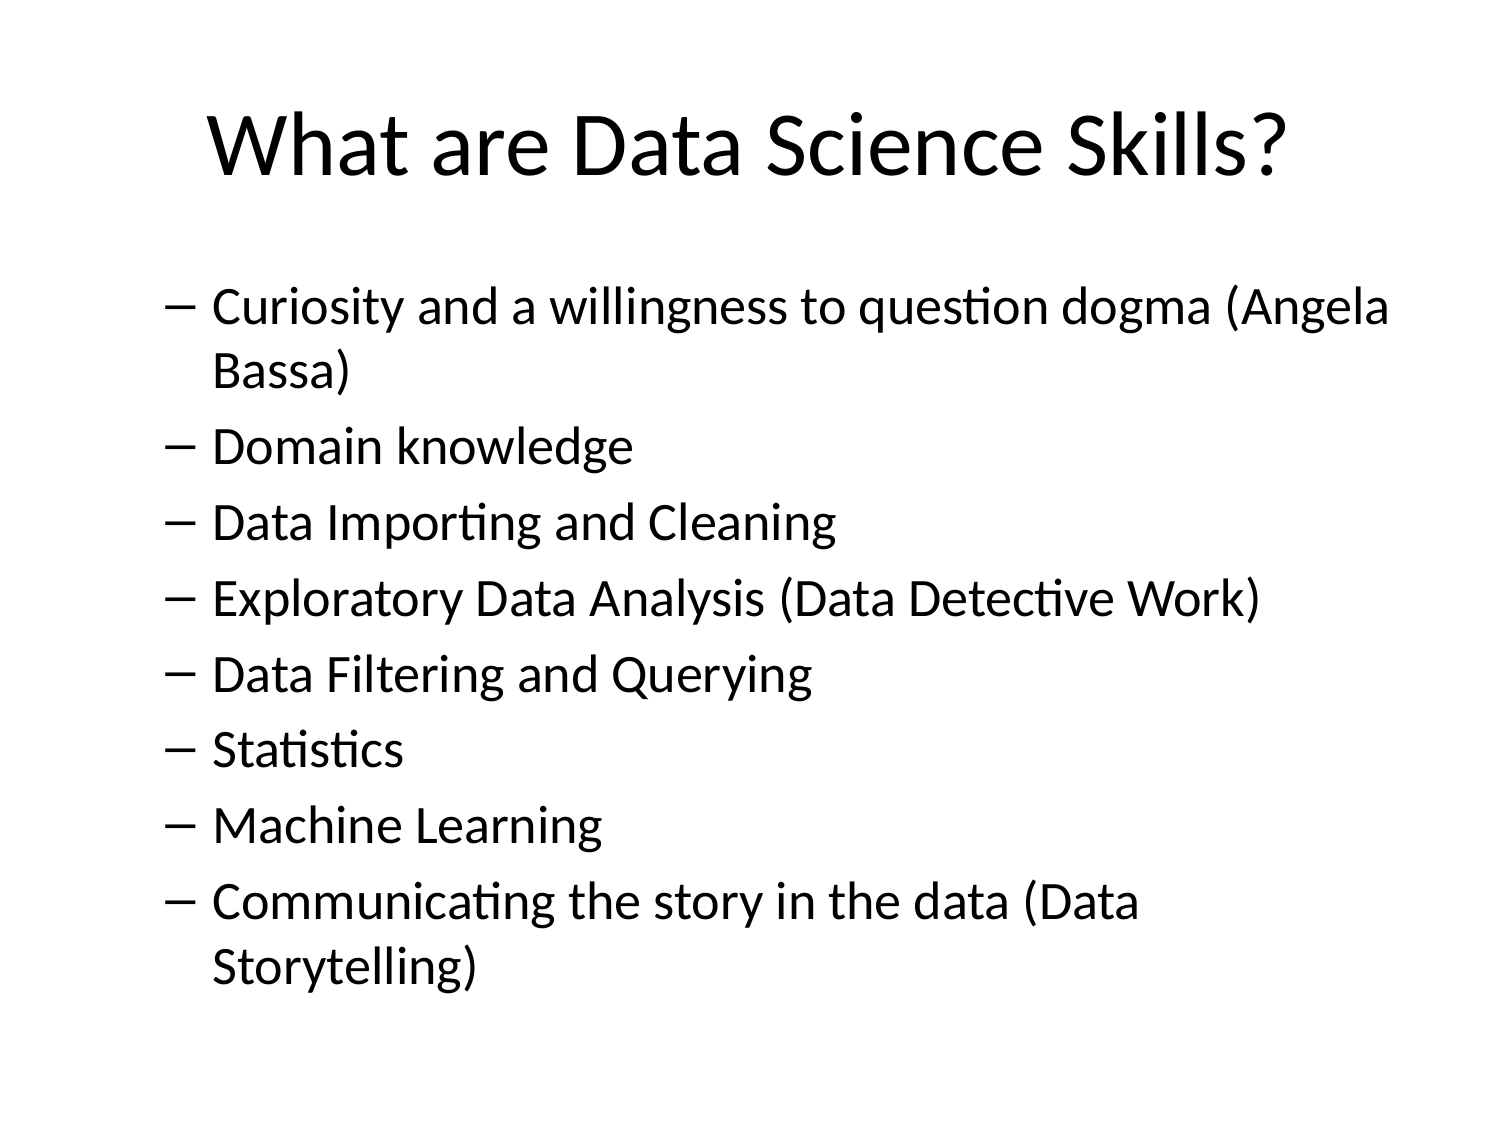

# What are Data Science Skills?
Curiosity and a willingness to question dogma (Angela Bassa)
Domain knowledge
Data Importing and Cleaning
Exploratory Data Analysis (Data Detective Work)
Data Filtering and Querying
Statistics
Machine Learning
Communicating the story in the data (Data Storytelling)